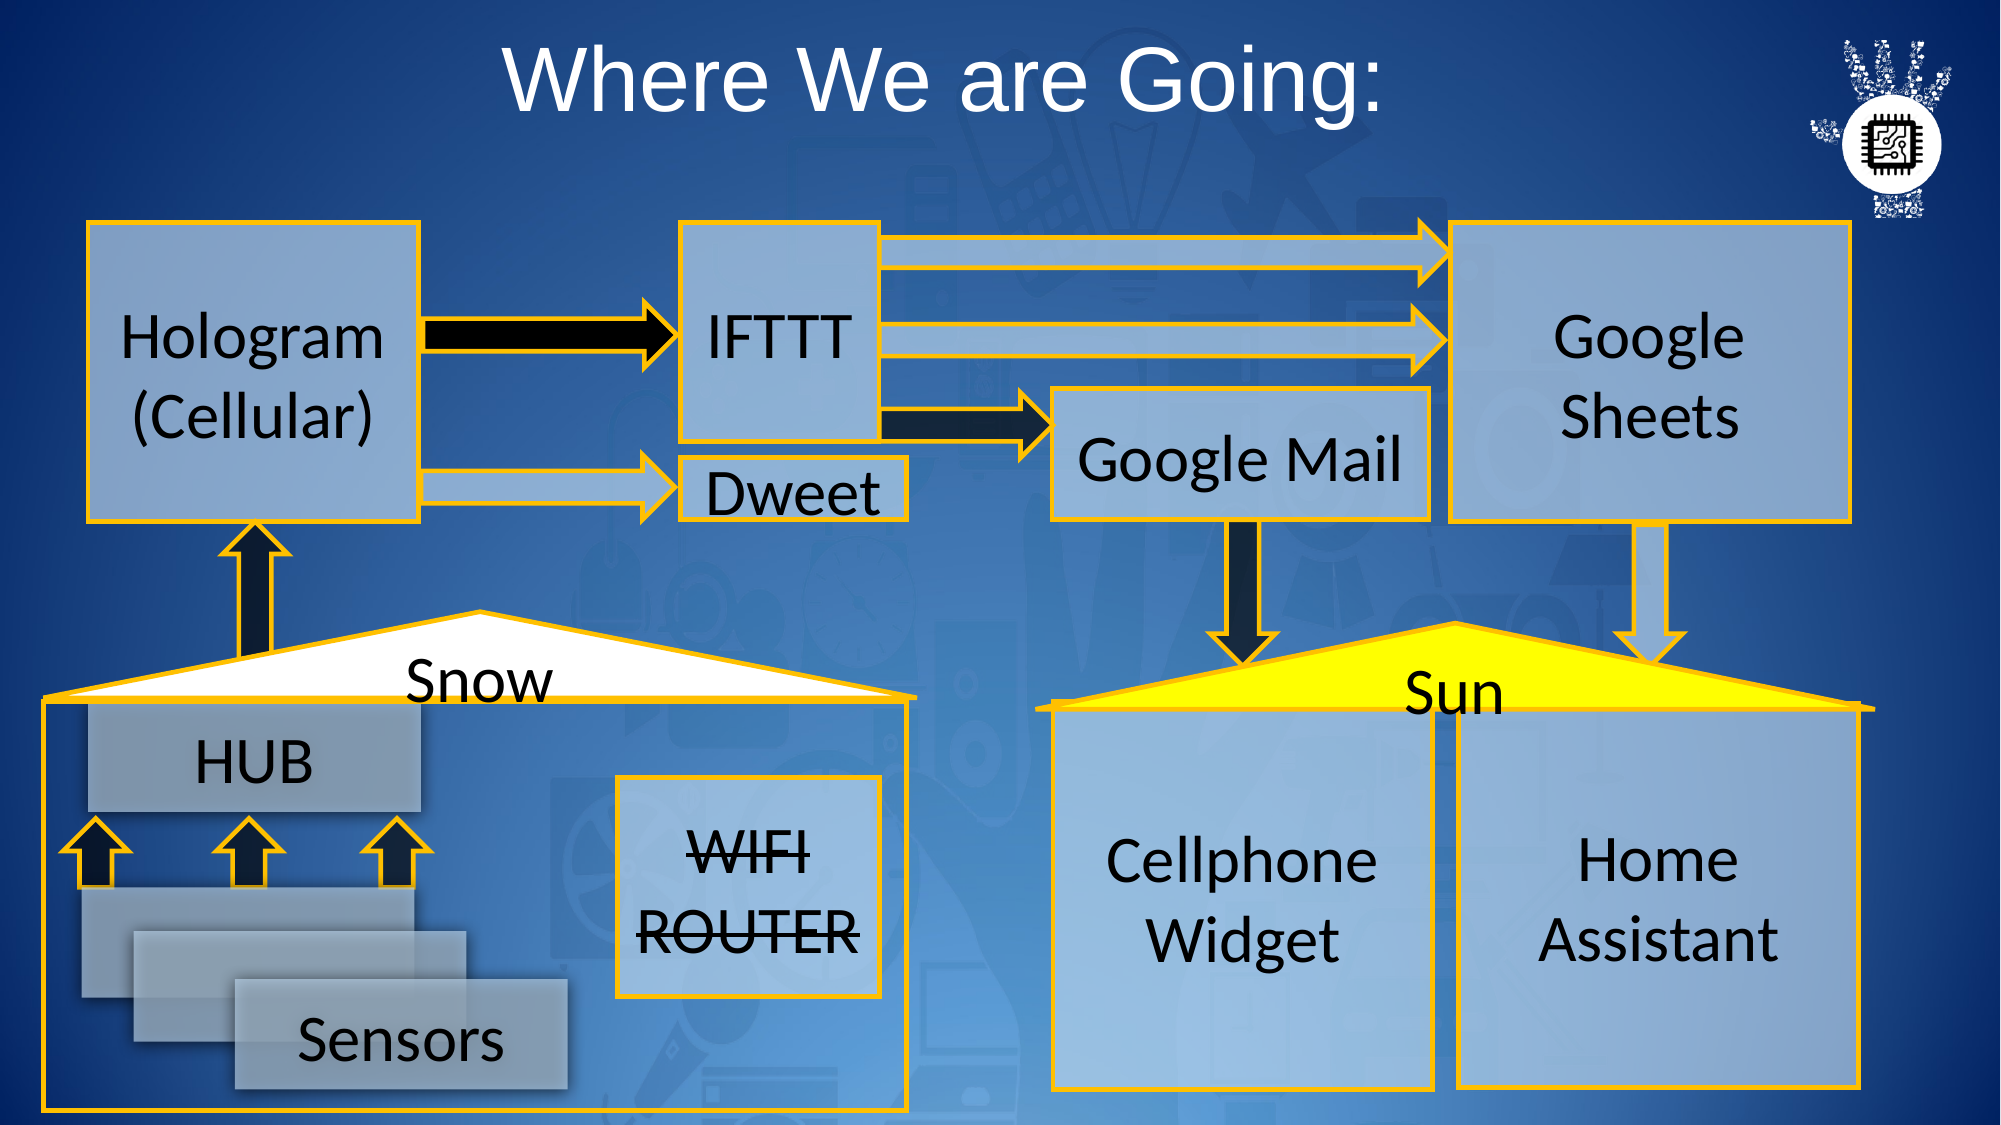

# Where We are Going:

Hologram
(Cellular)
IFTTT
Google Sheets

Google Mail
Dweet

Snow
Sun

HUB
Cellphone Widget
Home Assistant
WIFI ROUTER

Sensors